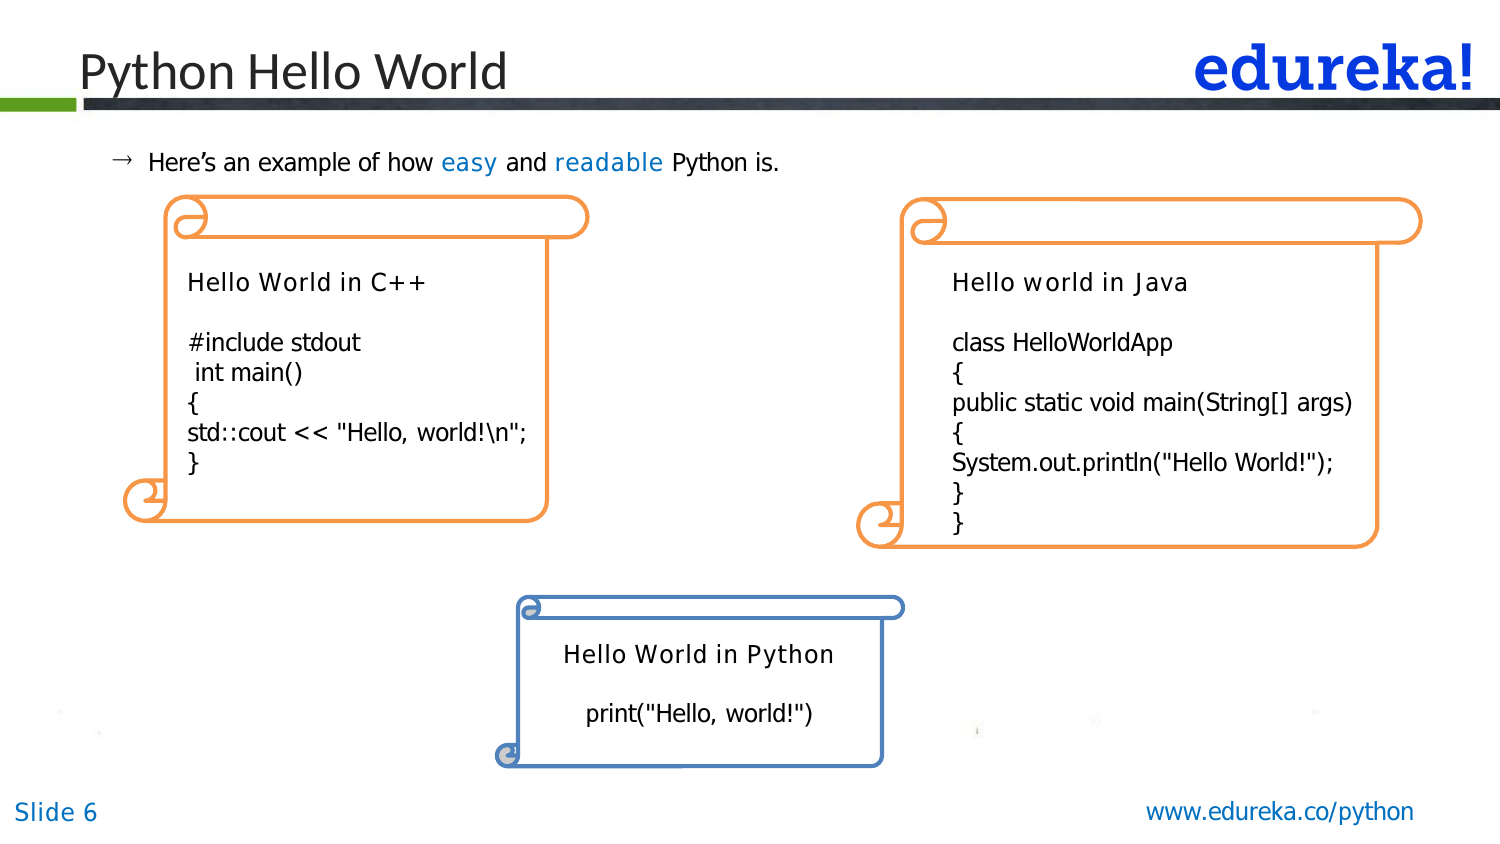

# Python Hello World
 Here’s an example of how easy and readable Python is.

Hello World in C++

#include stdout
 int main()
{
std::cout << "Hello, world!\n";
}

Hello world in Java

class HelloWorldApp
{
public static void main(String[] args)
{
System.out.println("Hello World!");
}
}

Hello World in Python

print("Hello, world!")